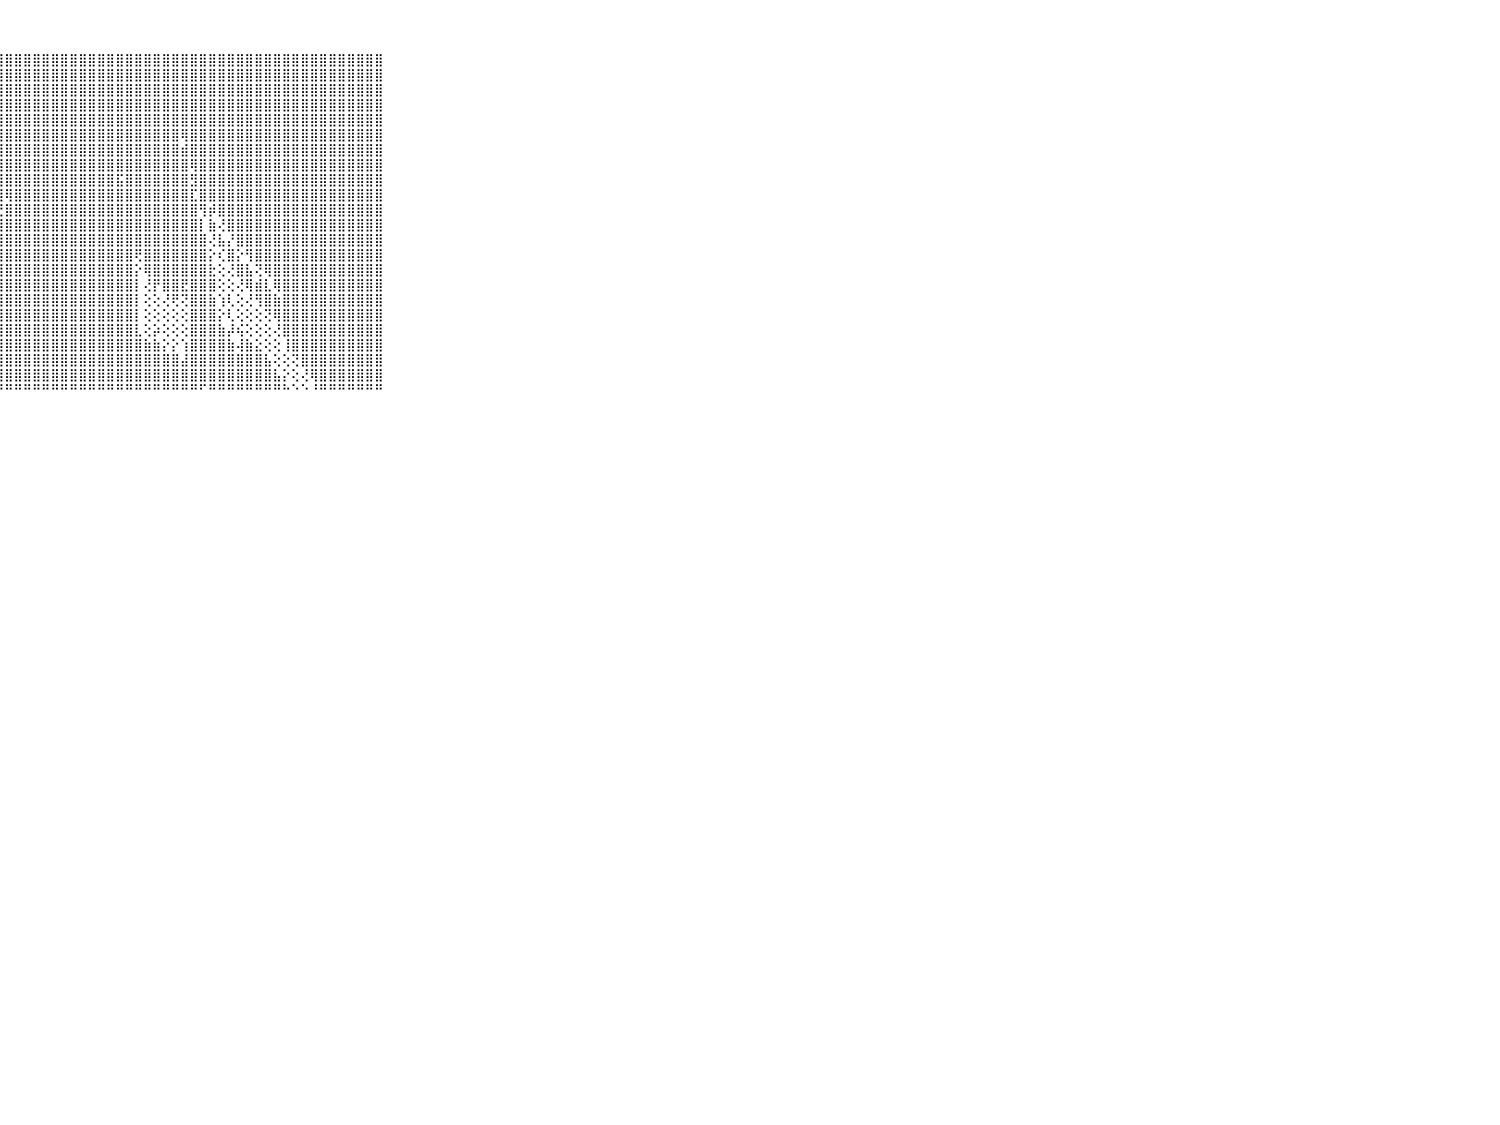

⠀⠀⠀⠀⠀⠀⠀⠀⠀⠀⠀⣿⣿⣿⣿⣿⣿⣿⣿⣿⣿⣿⣿⣿⣿⣿⣿⣿⣿⣿⣿⣿⣿⣿⣿⣿⣿⣿⣿⣿⣿⣿⣿⣿⣿⣿⣿⣿⣿⣿⣿⣿⣿⣿⣿⣿⣿⣿⣿⣿⣿⣿⣿⣿⣿⣿⣿⣿⣿⠀⠀⠀⠀⠀⠀⠀⠀⠀⠀⠀⠀
⠀⠀⠀⠀⠀⠀⠀⠀⠀⠀⠀⣿⣿⣿⣿⣿⣿⣿⣿⣿⣿⣿⣿⣿⣿⣿⣿⣿⣿⣿⣿⣿⣿⣿⣿⣿⣿⣿⣿⣿⣿⣿⣿⣿⣿⣿⣿⣿⣿⣿⣿⣿⣿⣿⣿⣿⣿⣿⣿⣿⣿⣿⣿⣿⣿⣿⣿⣿⣿⠀⠀⠀⠀⠀⠀⠀⠀⠀⠀⠀⠀
⠀⠀⠀⠀⠀⠀⠀⠀⠀⠀⠀⣿⣿⣿⣿⣿⣿⣿⣿⣿⣿⣿⣿⣿⣿⣿⣿⣿⣿⣿⣿⣿⣿⣿⣿⣿⣿⣿⣿⣿⣿⣿⣿⣿⣿⣿⣿⣿⣿⣿⣿⣿⣿⣿⣿⣿⣿⣿⣿⣿⣿⣿⣿⣿⣿⣿⣿⣿⣿⠀⠀⠀⠀⠀⠀⠀⠀⠀⠀⠀⠀
⠀⠀⠀⠀⠀⠀⠀⠀⠀⠀⠀⣿⣿⣿⣿⣿⣿⣿⣿⣿⣿⣿⣿⣿⣿⣿⣿⣿⣿⣿⣿⣿⣿⣿⣿⣿⣿⣿⣿⣿⣿⣿⣿⣿⣿⣿⣿⣿⣿⣿⣿⣿⣿⣿⣿⣿⣿⣿⣿⣿⣿⣿⣿⣿⣿⣿⣿⣿⣿⠀⠀⠀⠀⠀⠀⠀⠀⠀⠀⠀⠀
⠀⠀⠀⠀⠀⠀⠀⠀⠀⠀⠀⣿⣿⣿⣿⣿⣿⣿⣿⣿⣿⣿⣿⣿⣿⣿⣿⣿⣿⣿⣿⣿⣿⣿⣿⣿⣿⣿⣿⣿⣿⣿⣿⣿⣿⣿⣿⣿⣿⣿⣿⣿⣿⣿⣿⣿⣿⣿⣿⣿⣿⣿⣿⣿⣿⣿⣿⣿⣿⠀⠀⠀⠀⠀⠀⠀⠀⠀⠀⠀⠀
⠀⠀⠀⠀⠀⠀⠀⠀⠀⠀⠀⣿⣿⣿⣿⣿⣿⣿⣿⣿⣿⣿⣿⣿⣿⣿⣿⣿⣿⣿⣿⣿⣿⣿⣿⣿⣿⣿⣿⣿⣿⣿⣿⣿⣿⣿⣿⢿⣿⣿⣿⣿⣿⣿⣿⣿⣿⣿⣿⣿⣿⣿⣿⣿⣿⣿⣿⣿⣿⠀⠀⠀⠀⠀⠀⠀⠀⠀⠀⠀⠀
⠀⠀⠀⠀⠀⠀⠀⠀⠀⠀⠀⣿⣿⣿⣿⣿⣿⣿⣿⣿⣿⣿⣿⣿⣿⣿⣿⣿⣿⣿⣿⣿⣿⣿⣿⣿⣿⣿⣿⣿⣿⣿⣿⣿⣿⣿⣿⣾⣿⣿⣿⣿⣿⣿⣿⣿⣿⣿⣿⣿⣿⣿⣿⣿⣿⣿⣿⣿⣿⠀⠀⠀⠀⠀⠀⠀⠀⠀⠀⠀⠀
⠀⠀⠀⠀⠀⠀⠀⠀⠀⠀⠀⣿⣿⣿⣿⣿⣿⣿⣿⣿⣿⣿⣿⣿⣿⣿⣿⣿⣿⣿⣿⣿⣿⣿⣿⣿⣿⣿⣿⣿⣿⣿⣿⣿⣿⣿⣿⣿⢿⣿⣿⣿⣿⣿⣿⣿⣿⣿⣿⣿⣿⣿⣿⣿⣿⣿⣿⣿⣿⠀⠀⠀⠀⠀⠀⠀⠀⠀⠀⠀⠀
⠀⠀⠀⠀⠀⠀⠀⠀⠀⠀⠀⣿⣿⣿⣿⣿⣿⣿⣿⣿⣿⣿⣿⣿⣿⡿⣿⣿⣿⣿⣿⣿⣿⣿⣿⣿⣿⣿⣿⣿⣯⣿⣿⣿⣿⣿⣿⣿⣻⣿⣿⣿⣿⣿⣿⣿⣿⣿⣿⣿⣿⣿⣿⣿⣿⣿⣿⣿⣿⠀⠀⠀⠀⠀⠀⠀⠀⠀⠀⠀⠀
⠀⠀⠀⠀⠀⠀⠀⠀⠀⠀⠀⣿⣿⣿⣿⣿⣿⣿⣿⣿⣿⣿⣿⢻⢕⢔⢕⣿⢿⣿⣿⣿⣿⣿⣿⣿⣿⣿⣿⣿⣿⣿⣿⣿⣿⣿⣿⣿⣏⣿⣿⣿⣿⣿⣿⣿⣿⣿⣿⣿⣿⣿⣿⣿⣿⣿⣿⣿⣿⠀⠀⠀⠀⠀⠀⠀⠀⠀⠀⠀⠀
⠀⠀⠀⠀⠀⠀⠀⠀⠀⠀⠀⣿⣿⣿⣿⣿⣿⣿⣿⣿⣿⣿⣿⣼⢕⢕⢕⣟⣿⣿⣿⣿⣿⣿⣿⣿⣿⣿⣿⣿⣿⣿⣿⣿⣿⣿⣿⣿⣿⢻⡾⣿⣿⣿⣿⣿⣿⣿⣿⣿⣿⣿⣿⣿⣿⣿⣿⣿⣿⠀⠀⠀⠀⠀⠀⠀⠀⠀⠀⠀⠀
⠀⠀⠀⠀⠀⠀⠀⠀⠀⠀⠀⣿⣿⣿⣿⣿⣿⣿⣿⣿⣿⣿⣿⣿⡇⢕⣿⣿⣿⣿⣿⣿⣿⣿⣿⣿⣿⣿⣿⣿⣿⣿⣿⣿⣿⣿⣿⣿⣿⡇⣷⢜⣿⣿⣿⣿⣿⣿⣿⣿⣿⣿⣿⣿⣿⣿⣿⣿⣿⠀⠀⠀⠀⠀⠀⠀⠀⠀⠀⠀⠀
⠀⠀⠀⠀⠀⠀⠀⠀⠀⠀⠀⣿⣿⣿⣿⣿⣿⣿⣿⣿⣿⣿⣻⢿⣿⣵⣻⣿⣿⣿⣿⣿⣿⣿⣿⣿⣿⣿⣿⣿⣿⣿⣿⣿⣿⣿⣿⣿⣿⣿⢜⣧⡜⣿⣿⣿⣿⣿⣿⣿⣿⣿⣿⣿⣿⣿⣿⣿⣿⠀⠀⠀⠀⠀⠀⠀⠀⠀⠀⠀⠀
⠀⠀⠀⠀⠀⠀⠀⠀⠀⠀⠀⣿⣿⣿⣿⣿⣿⣿⣿⣿⣿⣿⣿⣿⣿⣿⣿⣿⣿⣿⣿⣿⣿⣿⣿⣿⣿⣿⣿⣿⣿⣿⢟⣿⣿⣿⣿⣿⣿⣿⡕⢎⣿⡕⢻⣿⣿⣿⣿⣿⣿⣿⣿⣿⣿⣿⣿⣿⣿⠀⠀⠀⠀⠀⠀⠀⠀⠀⠀⠀⠀
⠀⠀⠀⠀⠀⠀⠀⠀⠀⠀⠀⣿⣿⣿⣿⣿⣿⣿⣿⣿⣿⣿⣿⣿⣿⣿⣿⣿⣿⣿⣿⣿⣿⣿⣿⣿⣿⣿⣿⣿⣿⣿⡕⢿⣿⣿⣿⣿⣿⣿⣗⢕⢜⣿⣧⢝⢿⣿⣿⣿⣿⣿⣿⣿⣿⣿⣿⣿⣿⠀⠀⠀⠀⠀⠀⠀⠀⠀⠀⠀⠀
⠀⠀⠀⠀⠀⠀⠀⠀⠀⠀⠀⣿⣿⣿⣿⣿⣿⣿⣿⣿⣿⣿⣿⣿⣿⣿⣿⣿⣿⣿⣿⣿⣿⣿⣿⣿⣿⣿⣿⣿⣿⣿⡇⢜⡟⣿⣿⣟⣿⣿⣿⢕⢕⢜⢿⣾⣇⢿⣿⣿⣿⣿⣿⣿⣿⣿⣿⣿⣿⠀⠀⠀⠀⠀⠀⠀⠀⠀⠀⠀⠀
⠀⠀⠀⠀⠀⠀⠀⠀⠀⠀⠀⣿⣿⣿⣿⣿⣿⣿⣿⣿⣿⣿⣿⣿⣿⣿⣿⣿⣿⣿⣿⣿⣿⣿⣿⣿⣿⣿⣿⣿⣿⣿⡇⢕⢕⢜⢟⢝⣿⣿⣷⢱⢇⢕⢜⢻⣿⣷⣿⣿⣿⣿⣿⣿⣿⣿⣿⣿⣿⠀⠀⠀⠀⠀⠀⠀⠀⠀⠀⠀⠀
⠀⠀⠀⠀⠀⠀⠀⠀⠀⠀⠀⣿⣿⣿⣿⣿⣿⣿⣿⣿⣿⣿⣿⣿⣿⣿⣿⣿⣿⣿⣿⣿⣿⣿⣿⣿⣿⣿⣿⣿⣿⣿⡇⢕⢕⢕⢕⢕⣿⣿⣿⡕⢇⢕⢕⢕⢝⢿⣿⣿⣿⣿⣿⣿⣿⣿⣿⣿⣿⠀⠀⠀⠀⠀⠀⠀⠀⠀⠀⠀⠀
⠀⠀⠀⠀⠀⠀⠀⠀⠀⠀⠀⣿⣿⣿⣿⣿⣿⣿⣿⣿⣿⣿⣿⣿⣿⣿⣿⣿⣿⣿⣿⣿⣿⣿⣿⣿⣿⣿⣿⣿⣿⣿⣇⢕⡵⢕⢕⢕⣿⣿⣿⣷⡼⢮⢕⢕⢕⢜⣿⣿⣿⣿⣿⣿⣿⣿⣿⣿⣿⠀⠀⠀⠀⠀⠀⠀⠀⠀⠀⠀⠀
⠀⠀⠀⠀⠀⠀⠀⠀⠀⠀⠀⣿⣿⣿⣿⣿⣿⣿⣿⣿⣿⣿⣿⣿⣿⣿⣿⣿⣿⣿⣿⣿⣿⣿⣿⣿⣿⣿⣿⣿⣿⣿⣿⣷⣷⡕⡕⢱⣿⣿⣿⣿⣷⢼⣷⣕⢕⢕⢸⣿⣿⣿⣿⣿⣿⣿⣿⣿⣿⠀⠀⠀⠀⠀⠀⠀⠀⠀⠀⠀⠀
⠀⠀⠀⠀⠀⠀⠀⠀⠀⠀⠀⣿⣿⣿⣿⣿⣿⣿⣿⣿⣿⣿⣿⣿⣿⣿⣿⣿⣿⣿⣿⣿⣿⣿⣿⣿⣿⣿⣿⣿⣿⣿⣿⣿⣿⣿⣿⣼⣿⣿⣿⣿⣿⣿⣿⣿⣧⢕⢕⢝⣿⣿⣿⣿⣿⣿⣿⣿⣿⠀⠀⠀⠀⠀⠀⠀⠀⠀⠀⠀⠀
⠀⠀⠀⠀⠀⠀⠀⠀⠀⠀⠀⣿⣿⣿⣿⣿⣿⣿⣿⣿⣿⣿⣿⣿⣿⣿⣿⣿⣿⣿⣿⣿⣿⣿⣿⣿⣿⣿⣿⣿⣿⣿⣿⣿⣿⣿⣿⣿⣿⣿⣿⣿⣿⣿⣿⣿⣿⣧⡕⢕⢜⢿⣿⣿⣿⣿⣿⣿⣿⠀⠀⠀⠀⠀⠀⠀⠀⠀⠀⠀⠀
⠀⠀⠀⠀⠀⠀⠀⠀⠀⠀⠀⠛⠛⠛⠛⠛⠛⠛⠛⠛⠛⠛⠛⠛⠛⠛⠛⠛⠛⠛⠛⠛⠛⠛⠛⠛⠛⠛⠛⠛⠛⠛⠛⠛⠛⠛⠛⠛⠛⠋⠛⠛⠛⠛⠛⠛⠛⠛⠓⠑⠑⠘⠛⠛⠛⠛⠛⠛⠛⠀⠀⠀⠀⠀⠀⠀⠀⠀⠀⠀⠀